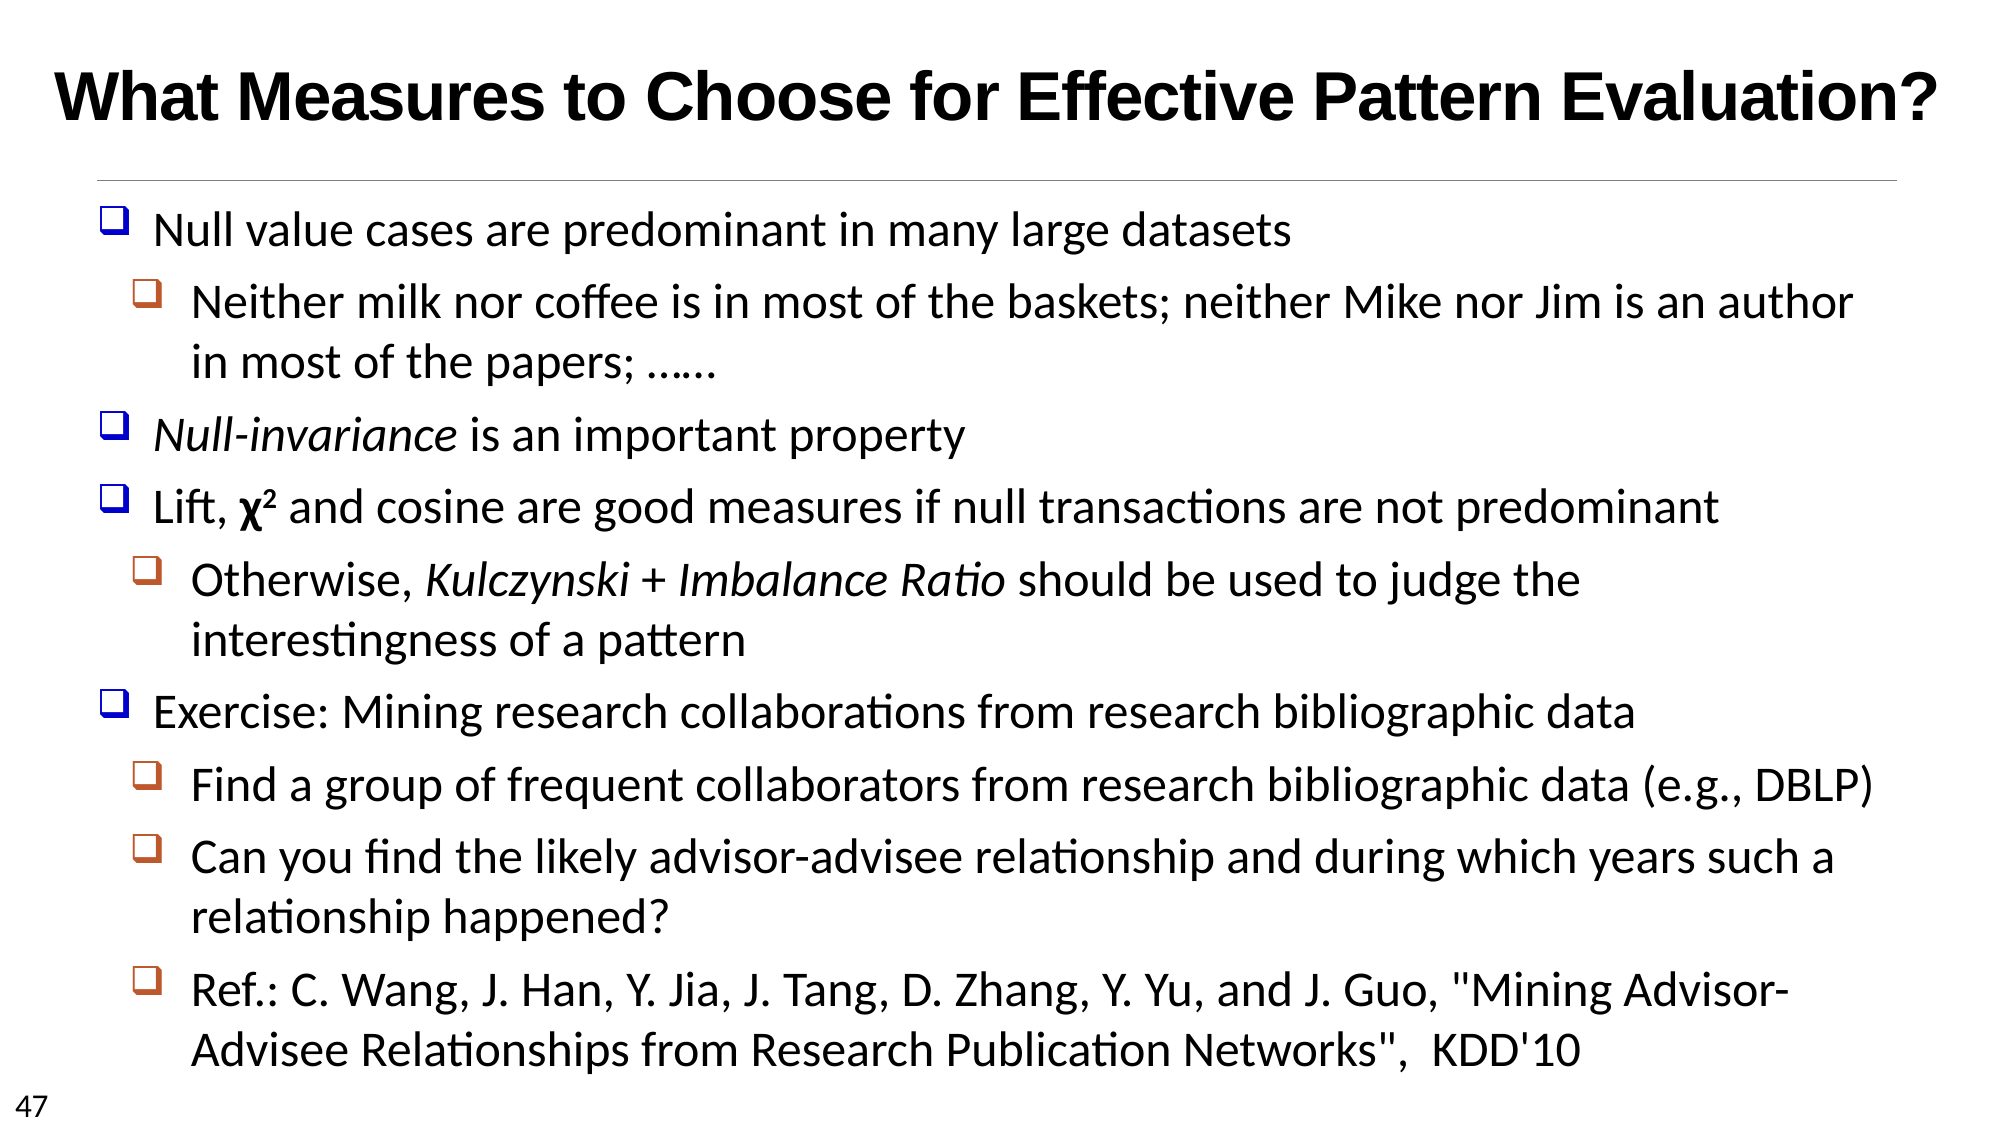

# What Measures to Choose for Effective Pattern Evaluation?
Null value cases are predominant in many large datasets
Neither milk nor coffee is in most of the baskets; neither Mike nor Jim is an author in most of the papers; ……
Null-invariance is an important property
Lift, χ2 and cosine are good measures if null transactions are not predominant
Otherwise, Kulczynski + Imbalance Ratio should be used to judge the interestingness of a pattern
Exercise: Mining research collaborations from research bibliographic data
Find a group of frequent collaborators from research bibliographic data (e.g., DBLP)
Can you find the likely advisor-advisee relationship and during which years such a relationship happened?
Ref.: C. Wang, J. Han, Y. Jia, J. Tang, D. Zhang, Y. Yu, and J. Guo, "Mining Advisor-Advisee Relationships from Research Publication Networks",  KDD'10